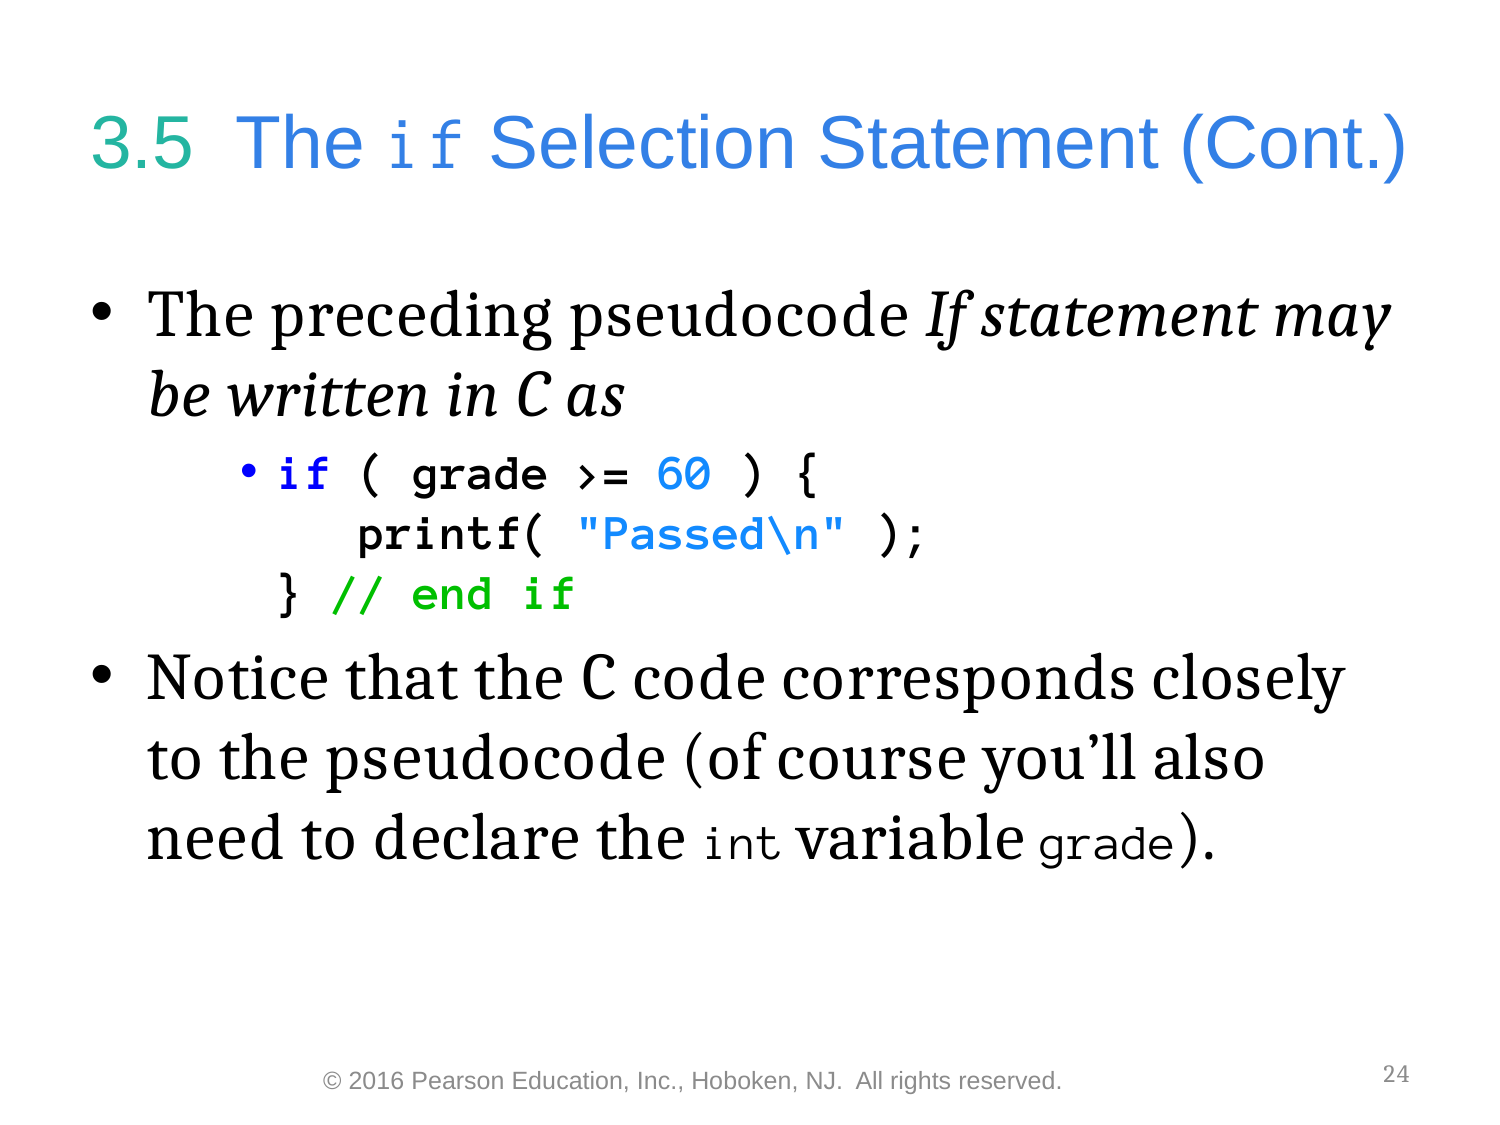

# 3.5  The if Selection Statement (Cont.)
The preceding pseudocode If statement may be written in C as
if ( grade >= 60 ) {
   printf( "Passed\n" );
} // end if
Notice that the C code corresponds closely to the pseudocode (of course you’ll also need to declare the int variable grade).
24
© 2016 Pearson Education, Inc., Hoboken, NJ.  All rights reserved.